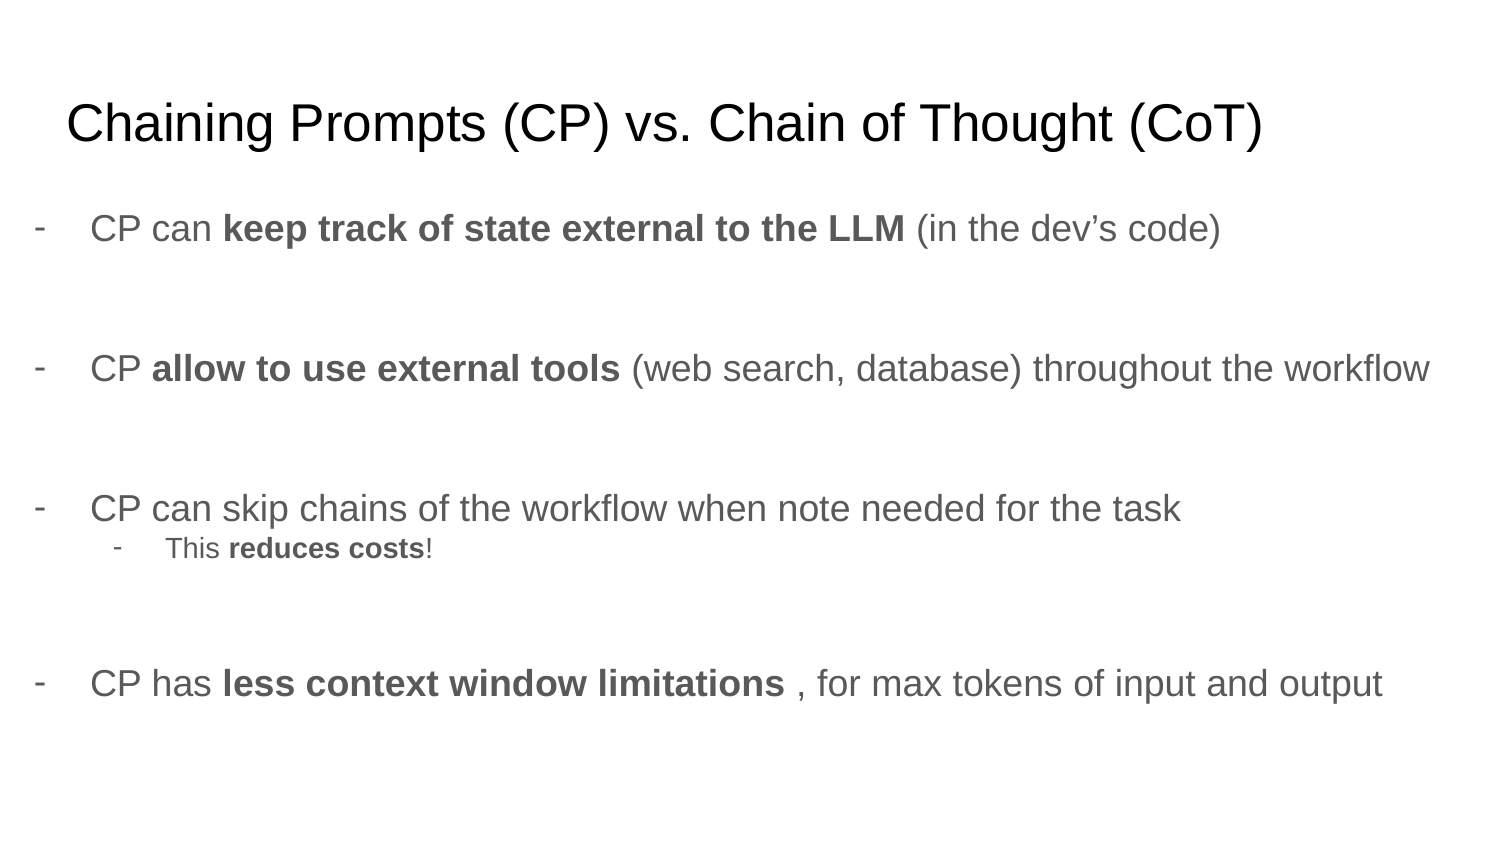

# Chaining Prompts (CP) vs. Chain of Thought (CoT)
CP can keep track of state external to the LLM (in the dev’s code)

CP allow to use external tools (web search, database) throughout the workflow

CP can skip chains of the workflow when note needed for the task
This reduces costs!

CP has less context window limitations , for max tokens of input and output